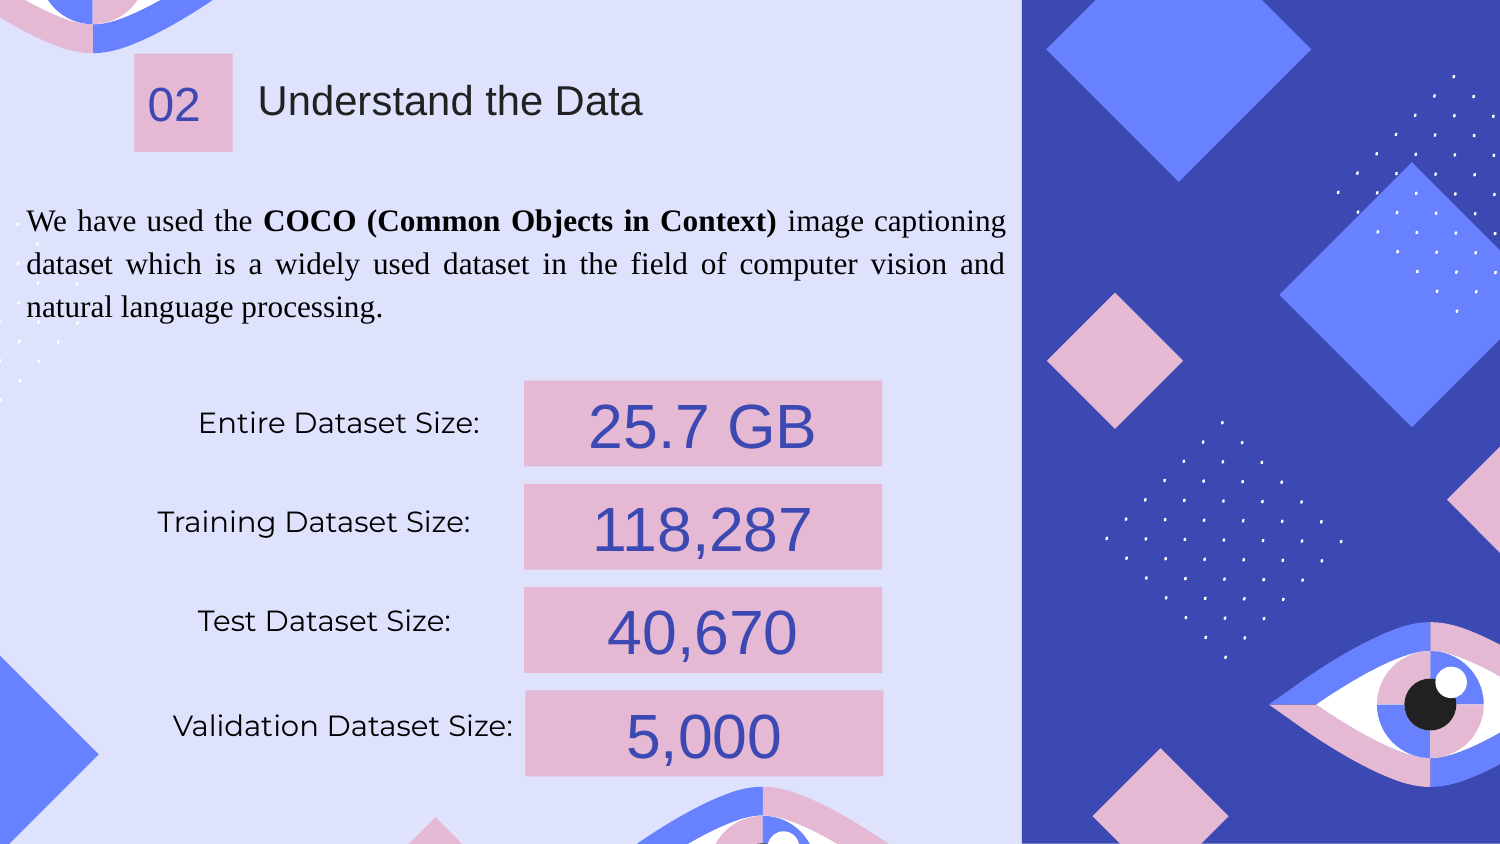

02
# Understand the Data
We have used the COCO (Common Objects in Context) image captioning dataset which is a widely used dataset in the field of computer vision and natural language processing.
25.7 GB
Entire Dataset Size:
118,287
Training Dataset Size:
40,670
Test Dataset Size:
5,000
Validation Dataset Size: